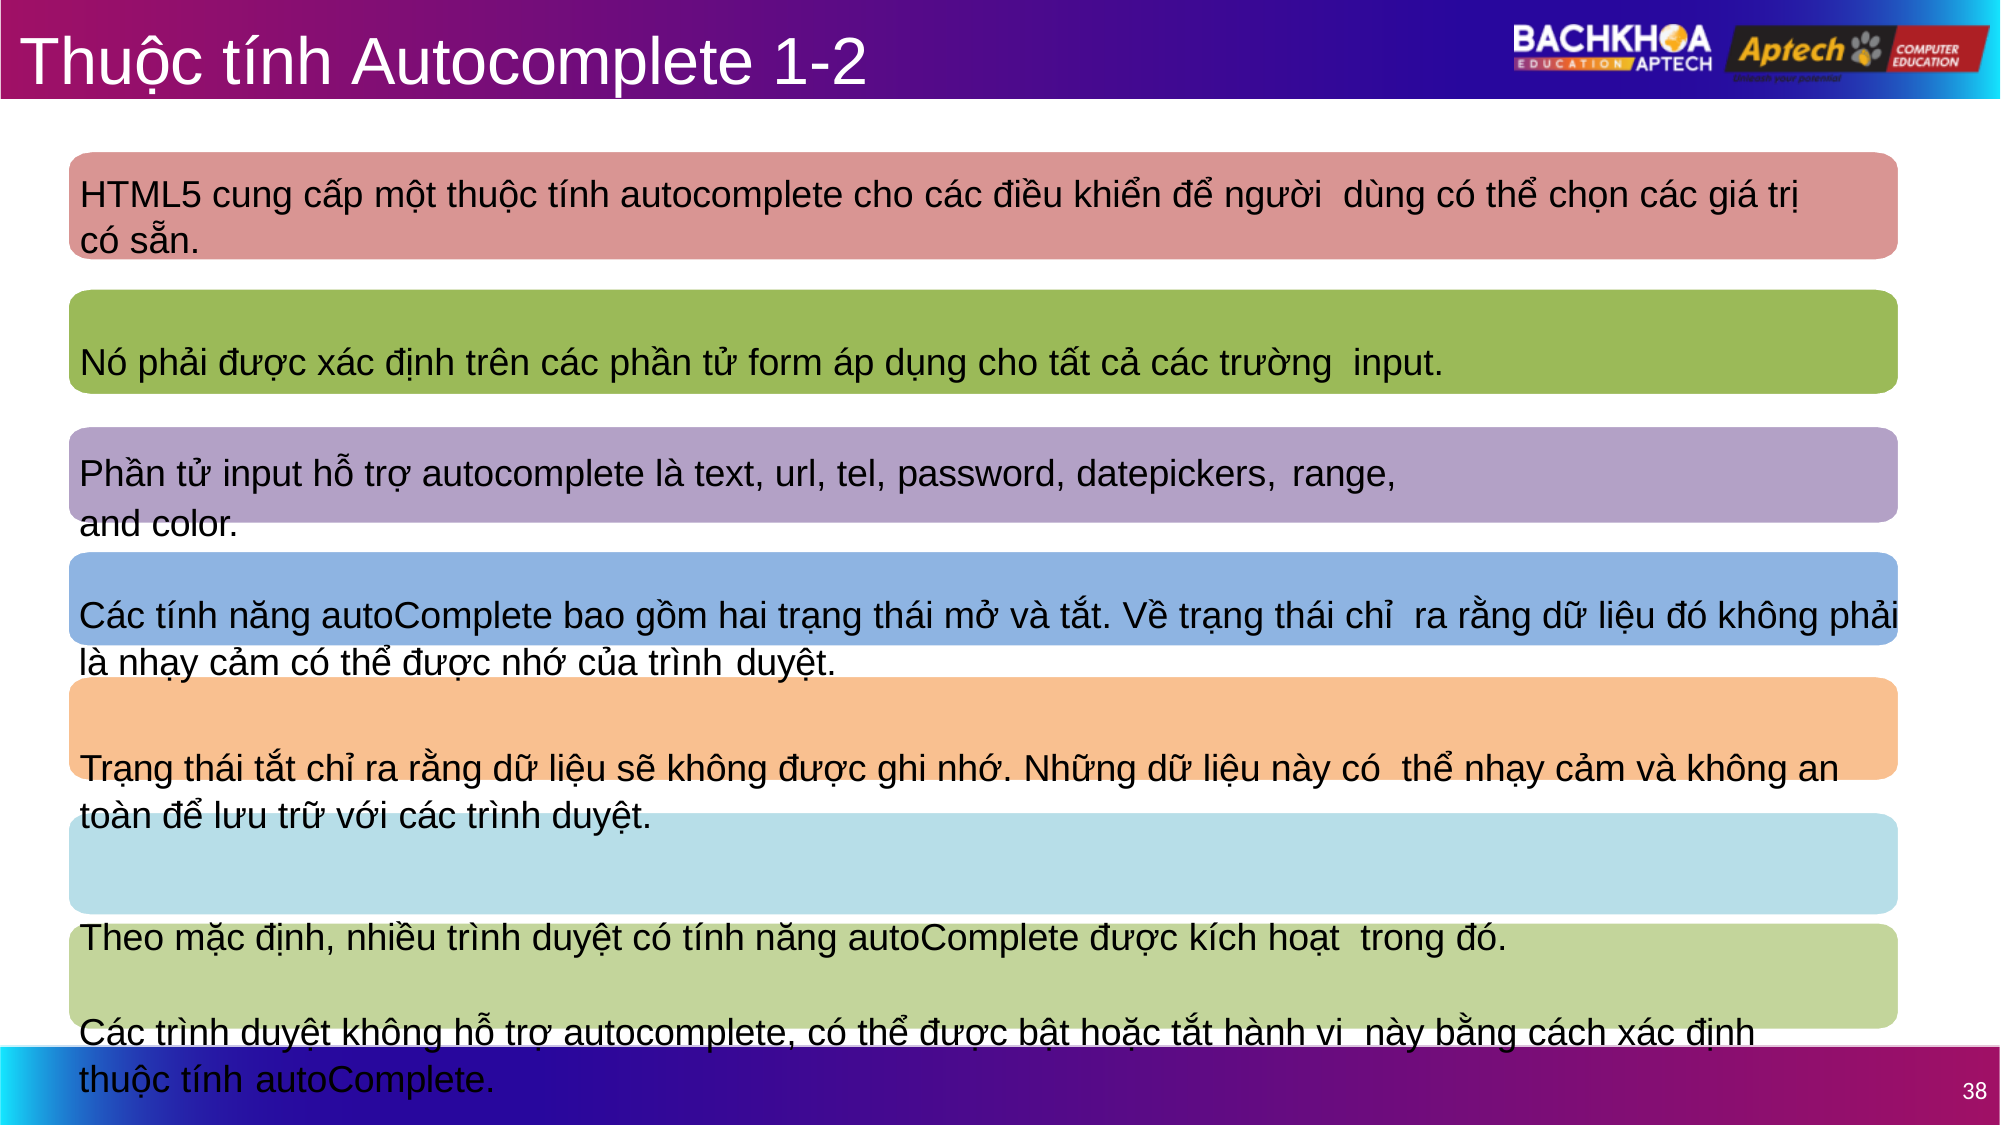

# Thuộc tính Autocomplete 1-2

HTML5 cung cấp một thuộc tính autocomplete cho các điều khiển để người  dùng có thể chọn các giá trị có sẵn.

Nó phải được xác định trên các phần tử form áp dụng cho tất cả các trường  input.

Phần tử input hỗ trợ autocomplete là text, url, tel, password, datepickers, range,
and color.

Các tính năng autoComplete bao gồm hai trạng thái mở và tắt. Về trạng thái chỉ  ra rằng dữ liệu đó không phải là nhạy cảm có thể được nhớ của trình duyệt.

Trạng thái tắt chỉ ra rằng dữ liệu sẽ không được ghi nhớ. Những dữ liệu này có  thể nhạy cảm và không an toàn để lưu trữ với các trình duyệt.

Theo mặc định, nhiều trình duyệt có tính năng autoComplete được kích hoạt  trong đó.

Các trình duyệt không hỗ trợ autocomplete, có thể được bật hoặc tắt hành vi  này bằng cách xác định thuộc tính autoComplete.

38